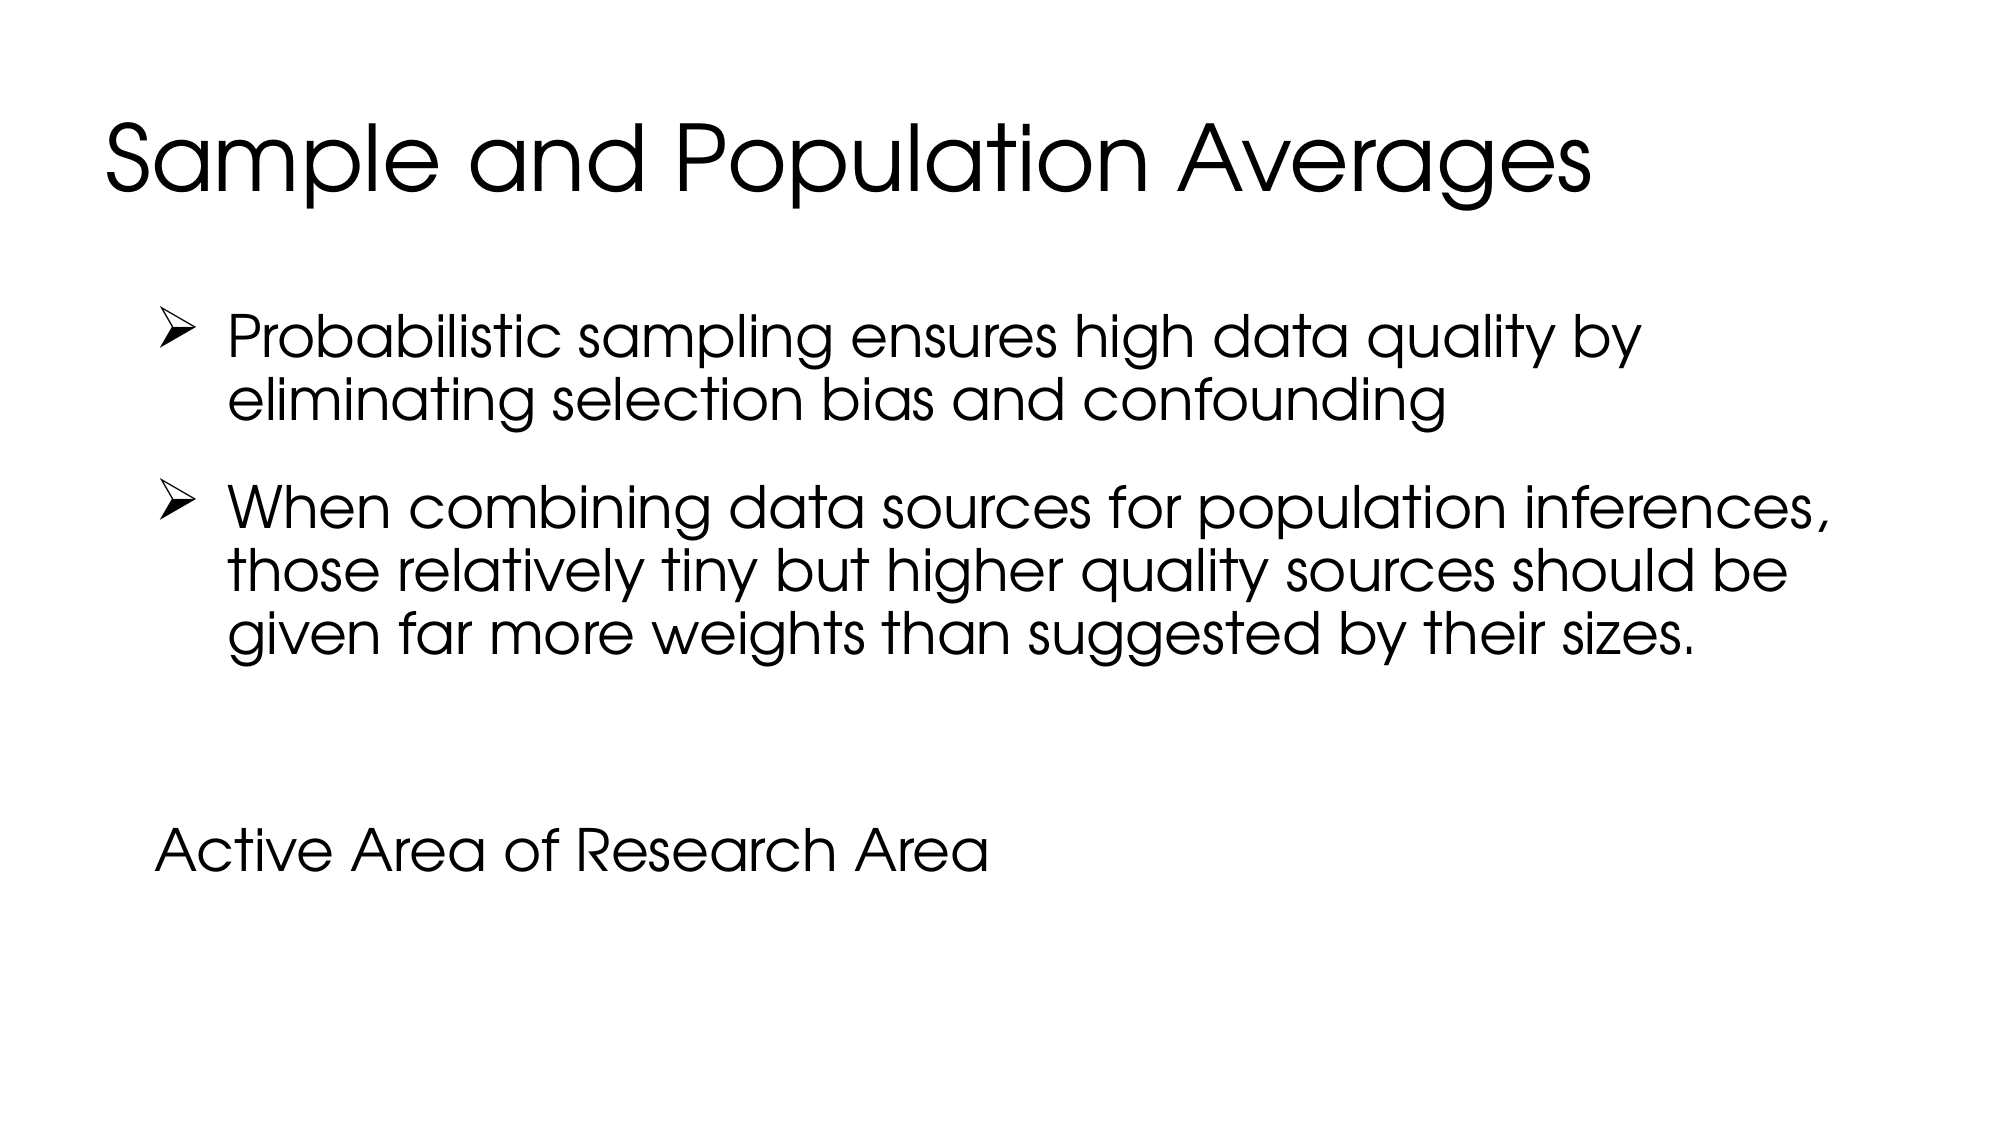

# Sample and Population Averages
Probabilistic sampling ensures high data quality by eliminating selection bias and confounding
When combining data sources for population inferences, those relatively tiny but higher quality sources should be given far more weights than suggested by their sizes.

Active Area of Research Area